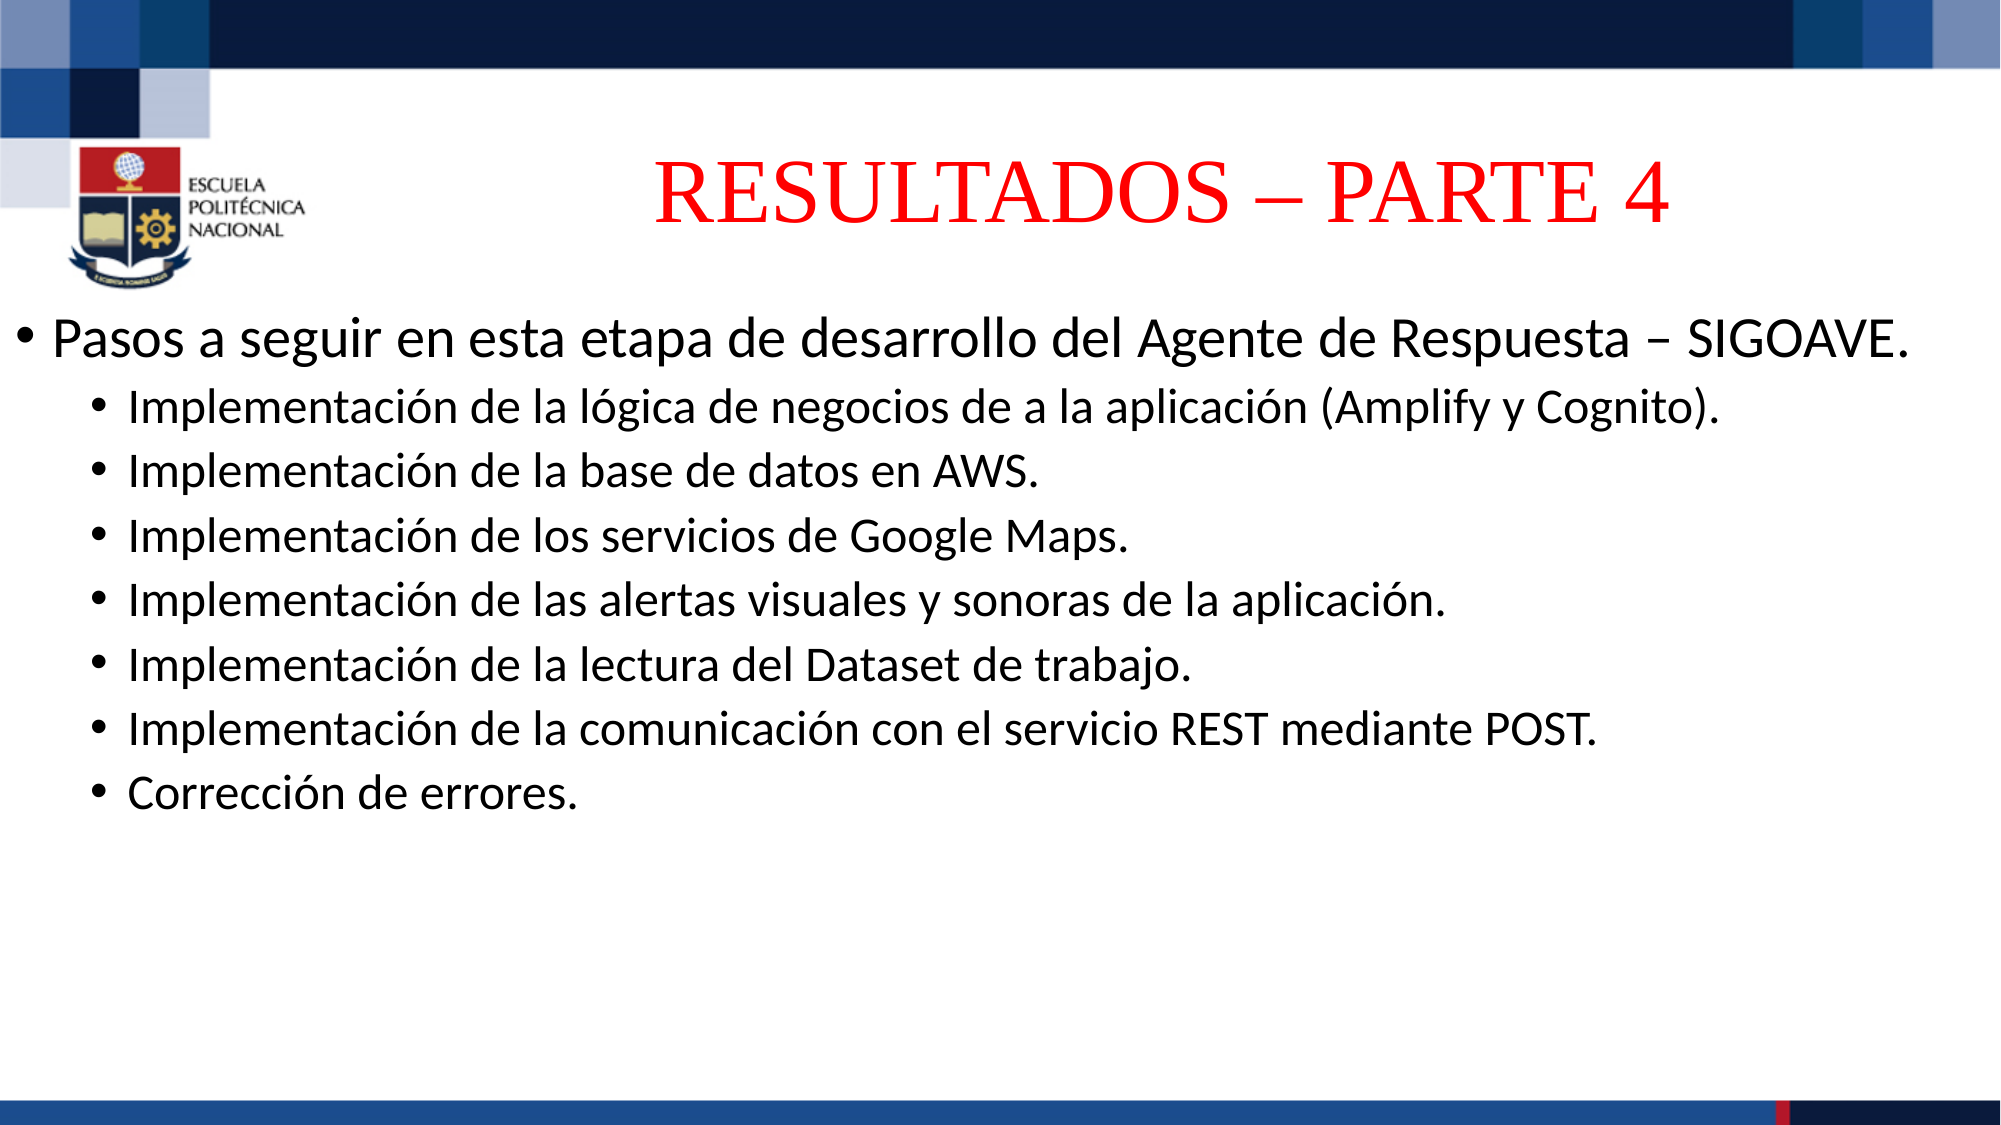

# RESULTADOS – PARTE 4
Pasos a seguir en esta etapa de desarrollo del Agente de Respuesta – SIGOAVE.
Implementación de la lógica de negocios de a la aplicación (Amplify y Cognito).
Implementación de la base de datos en AWS.
Implementación de los servicios de Google Maps.
Implementación de las alertas visuales y sonoras de la aplicación.
Implementación de la lectura del Dataset de trabajo.
Implementación de la comunicación con el servicio REST mediante POST.
Corrección de errores.